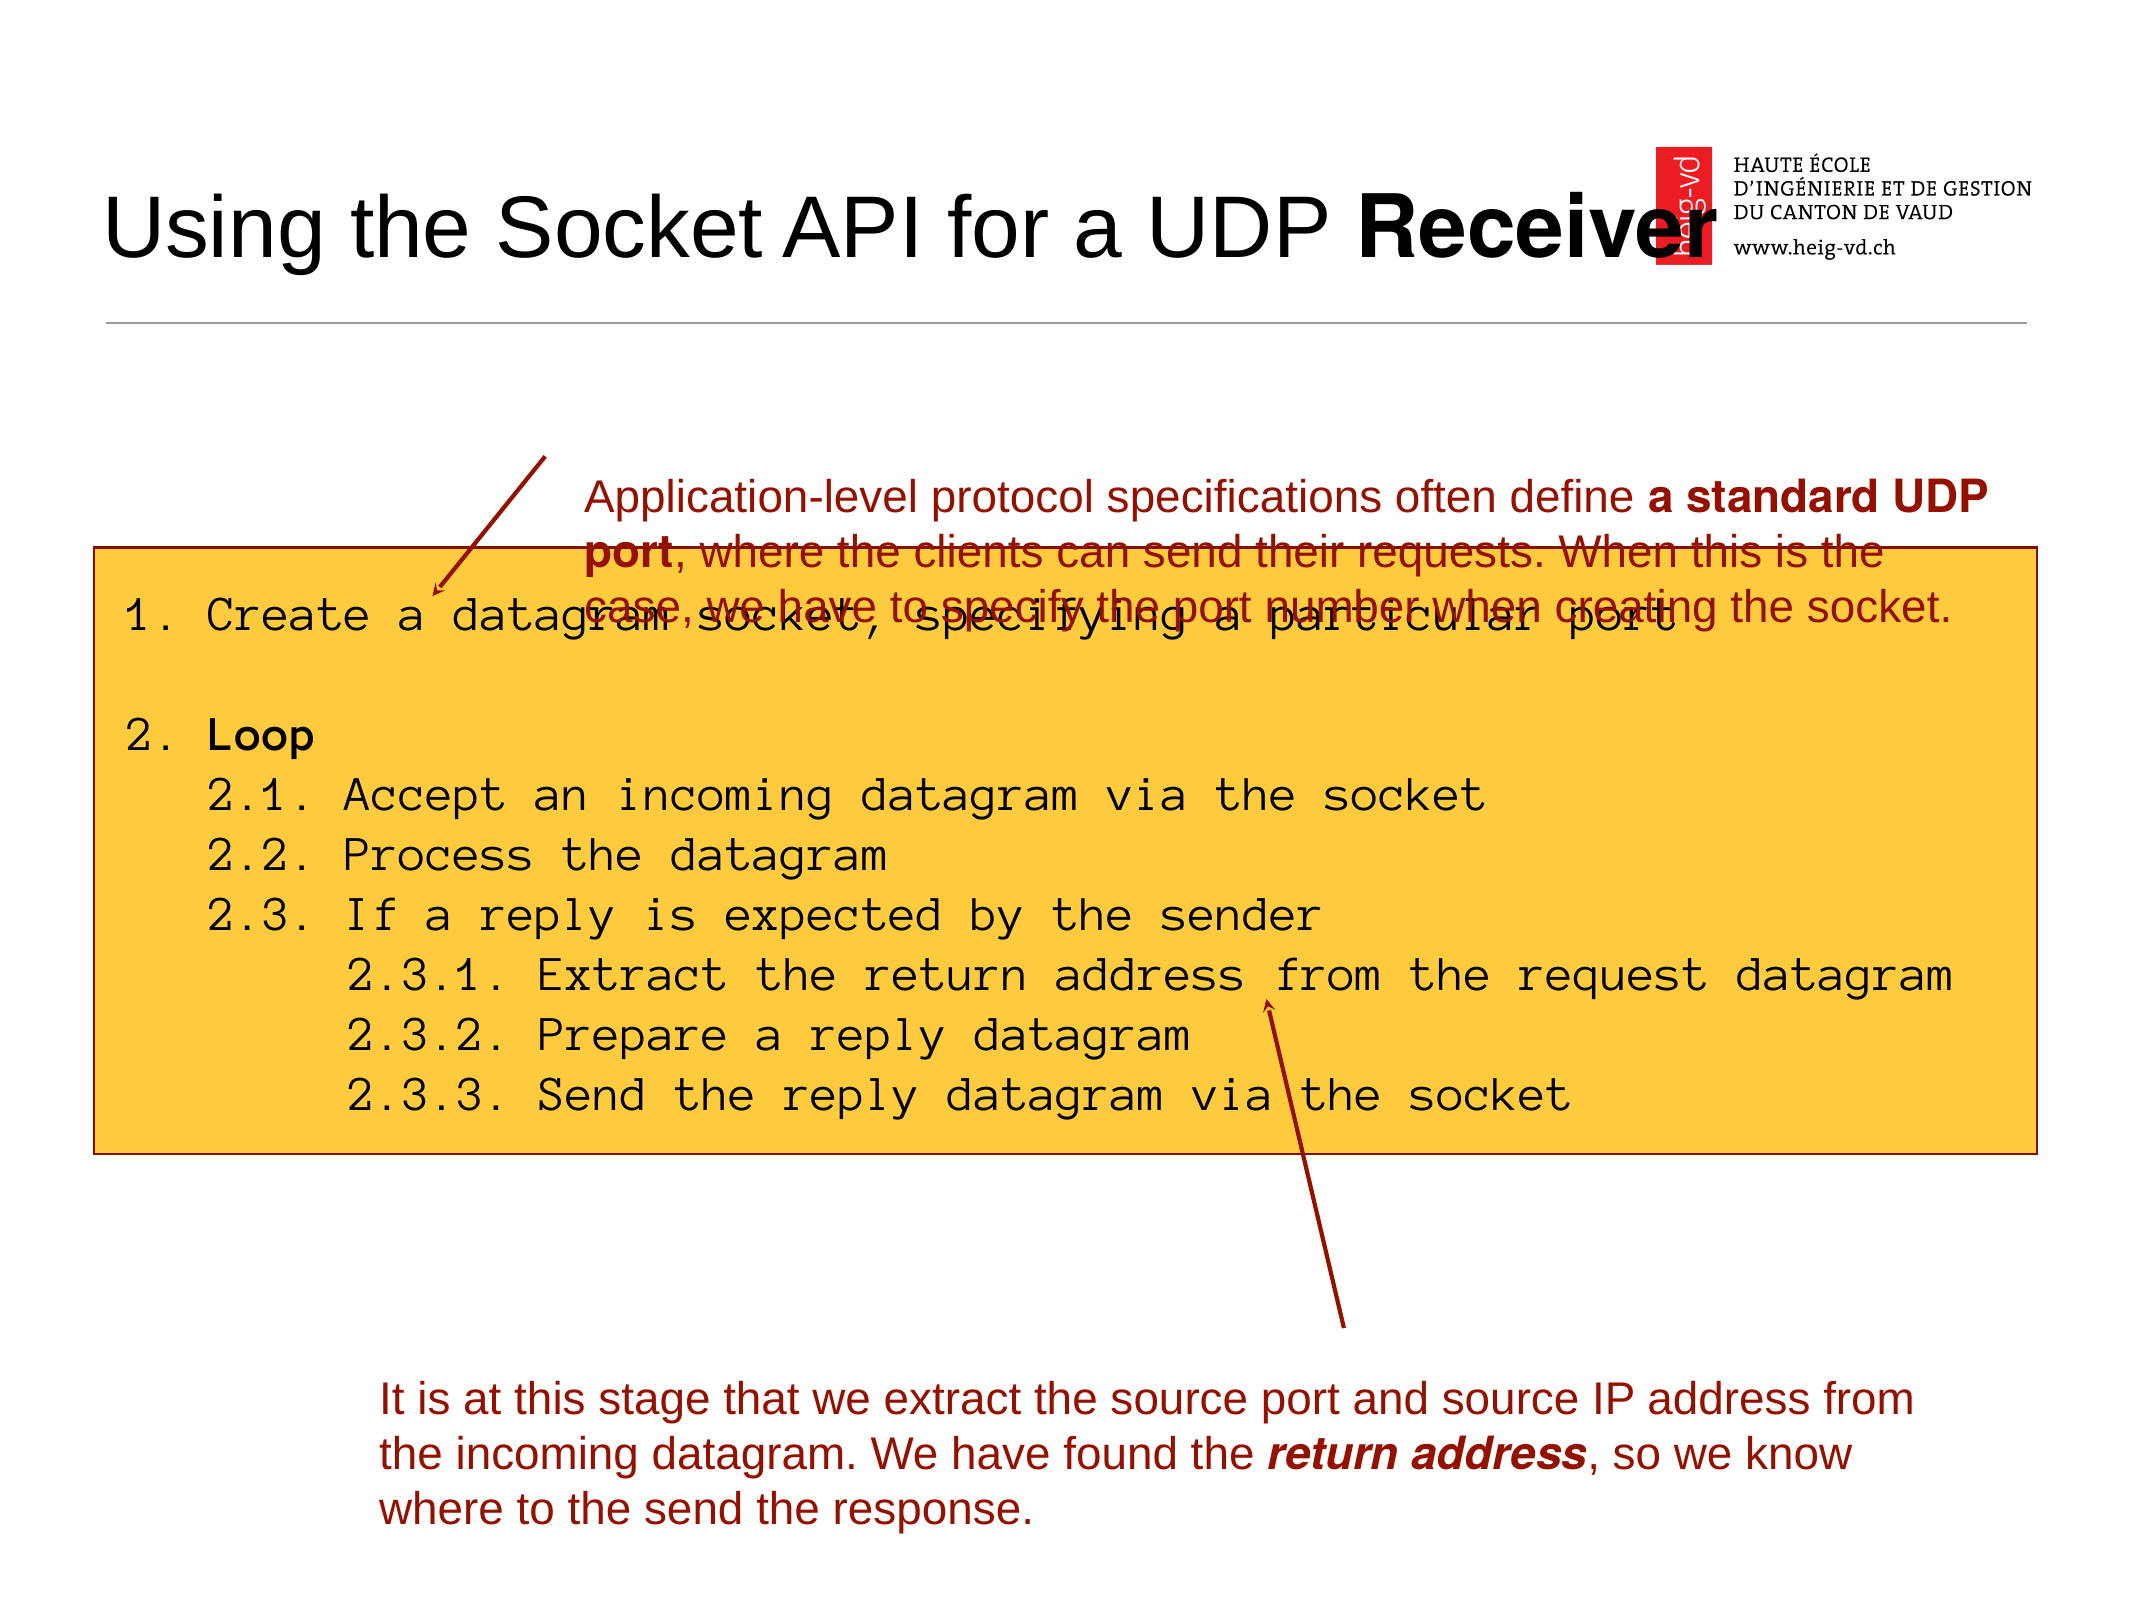

# Using the Socket API for a UDP Receiver
Application-level protocol specifications often define a standard UDP port, where the clients can send their requests. When this is the case, we have to specify the port number when creating the socket.

1. Create a datagram socket, specifying a particular port

2. Loop
   2.1. Accept an incoming datagram via the socket
   2.2. Process the datagram
   2.3. If a reply is expected by the sender
    2.3.1. Extract the return address from the request datagram
    2.3.2. Prepare a reply datagram
    2.3.3. Send the reply datagram via the socket

It is at this stage that we extract the source port and source IP address from the incoming datagram. We have found the return address, so we know where to the send the response.